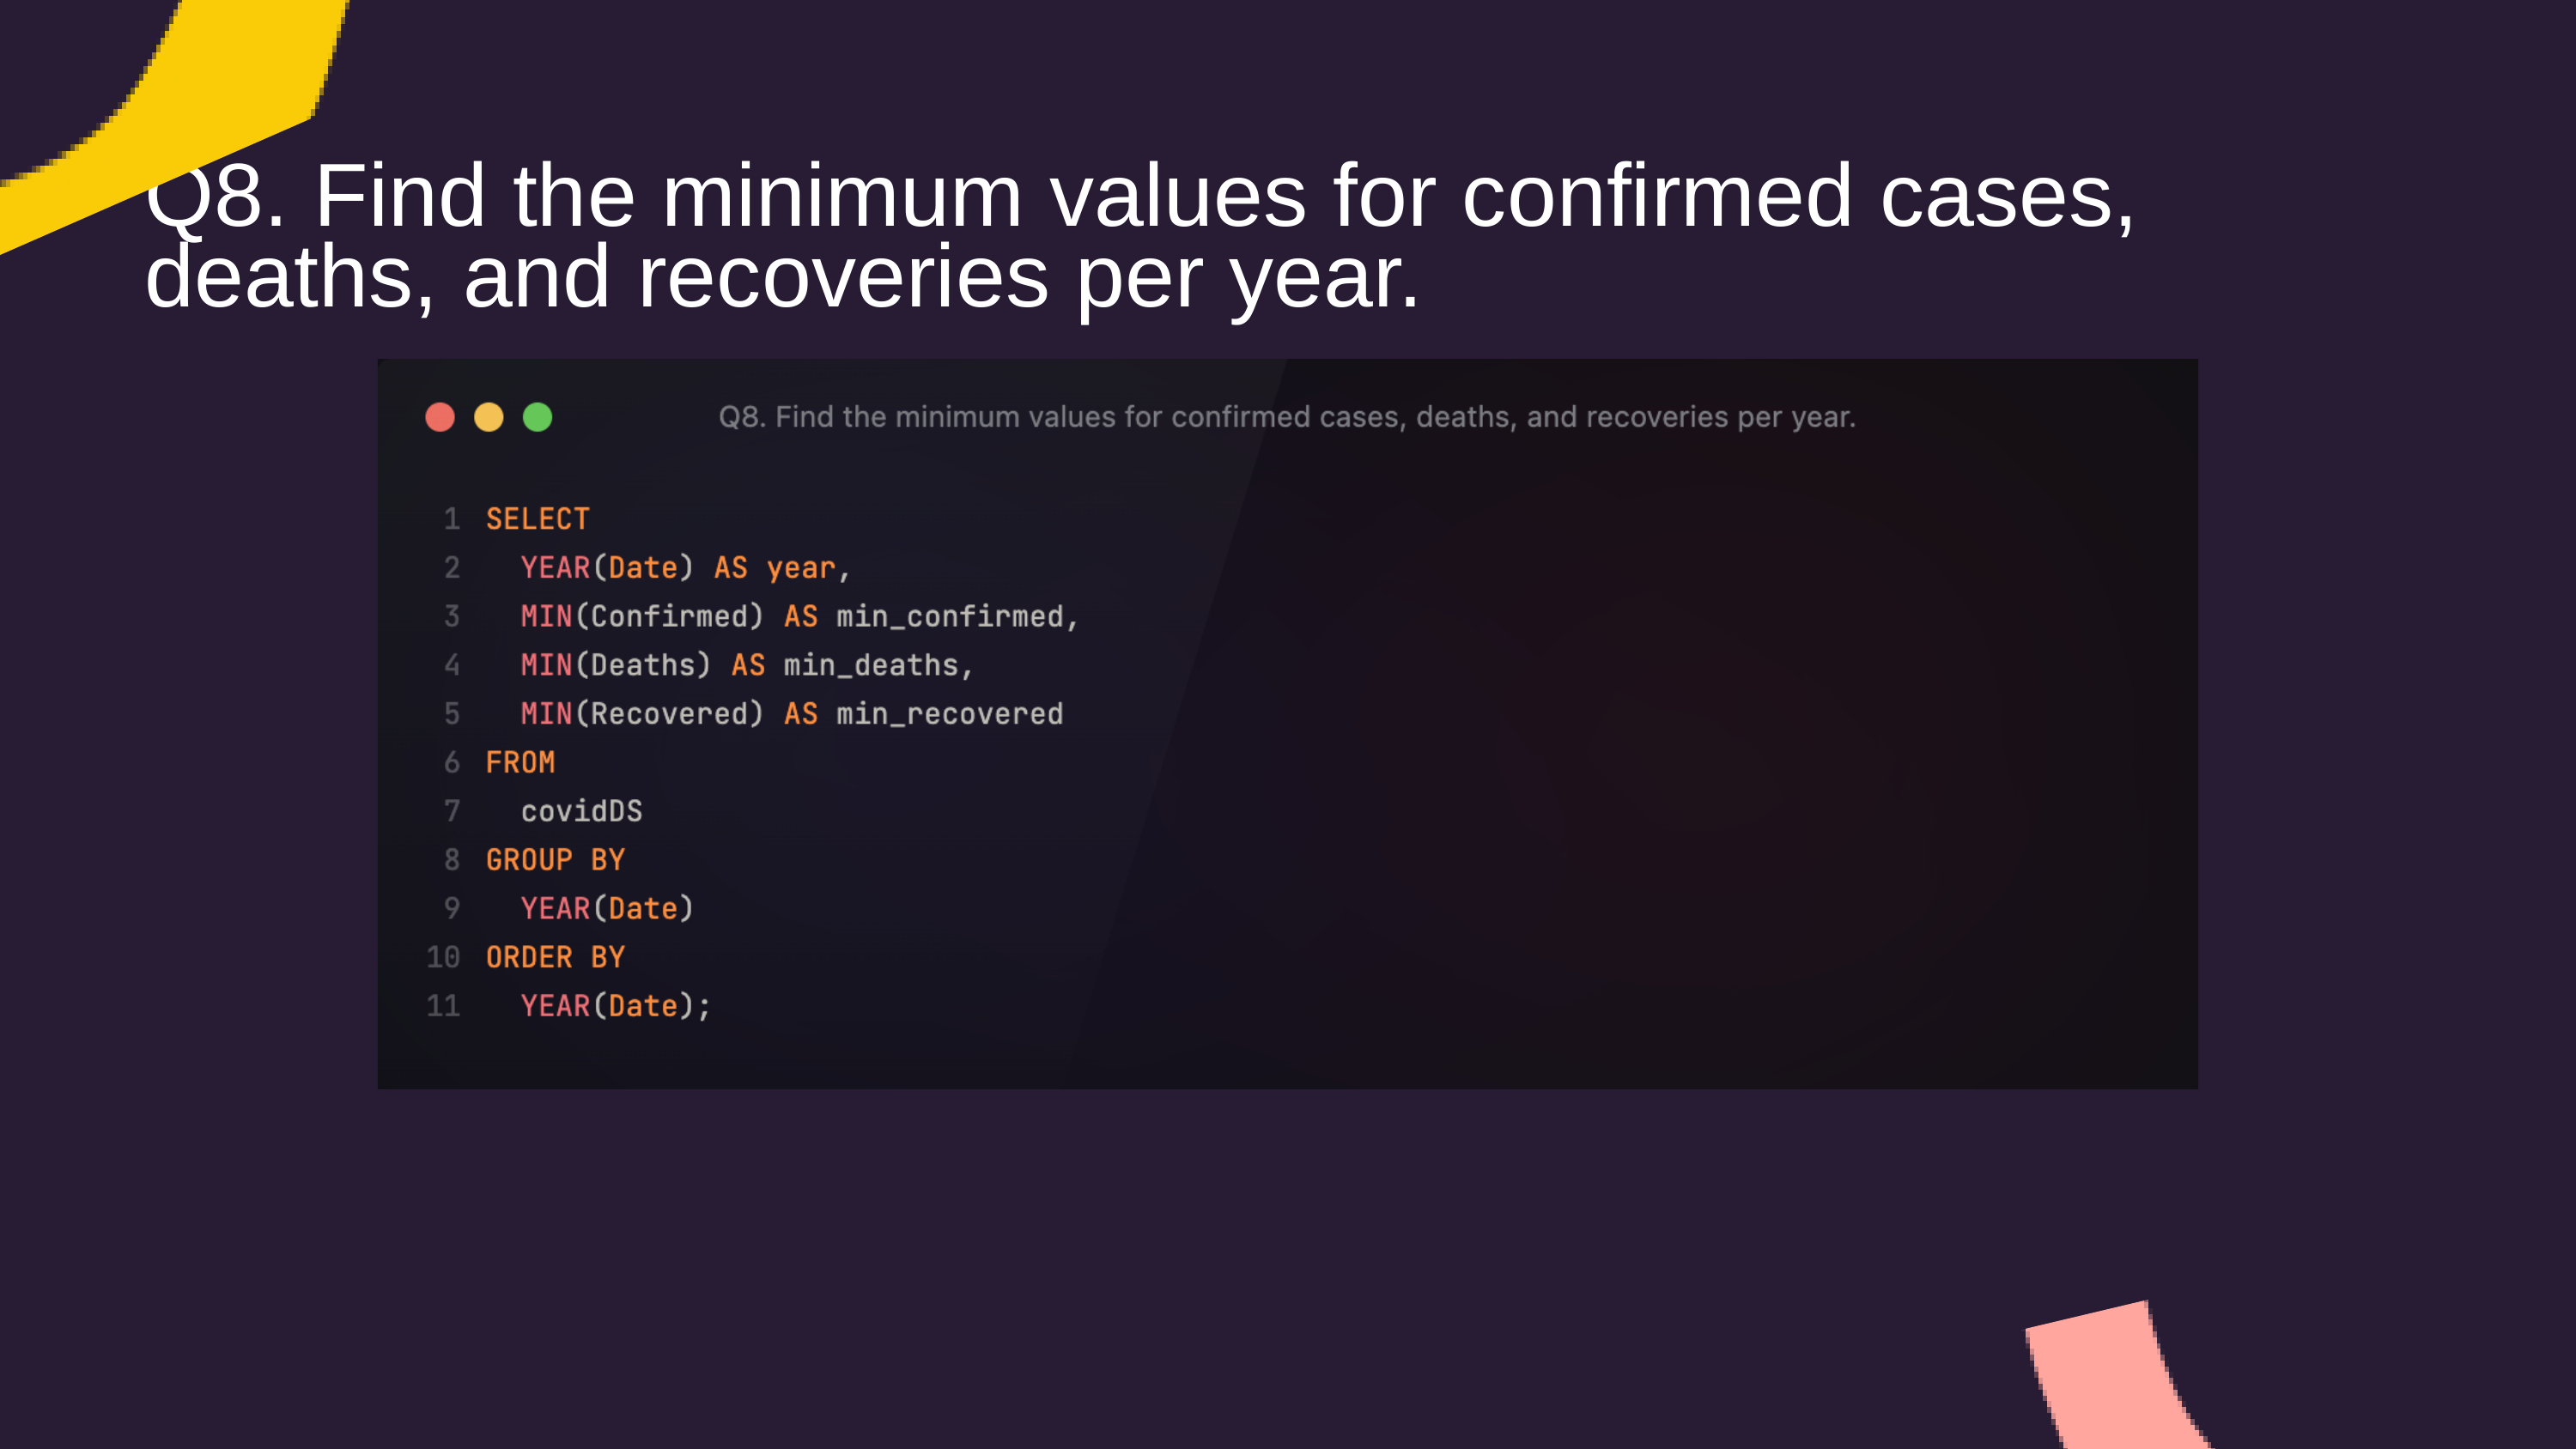

Q8. Find the minimum values for confirmed cases, deaths, and recoveries per year.